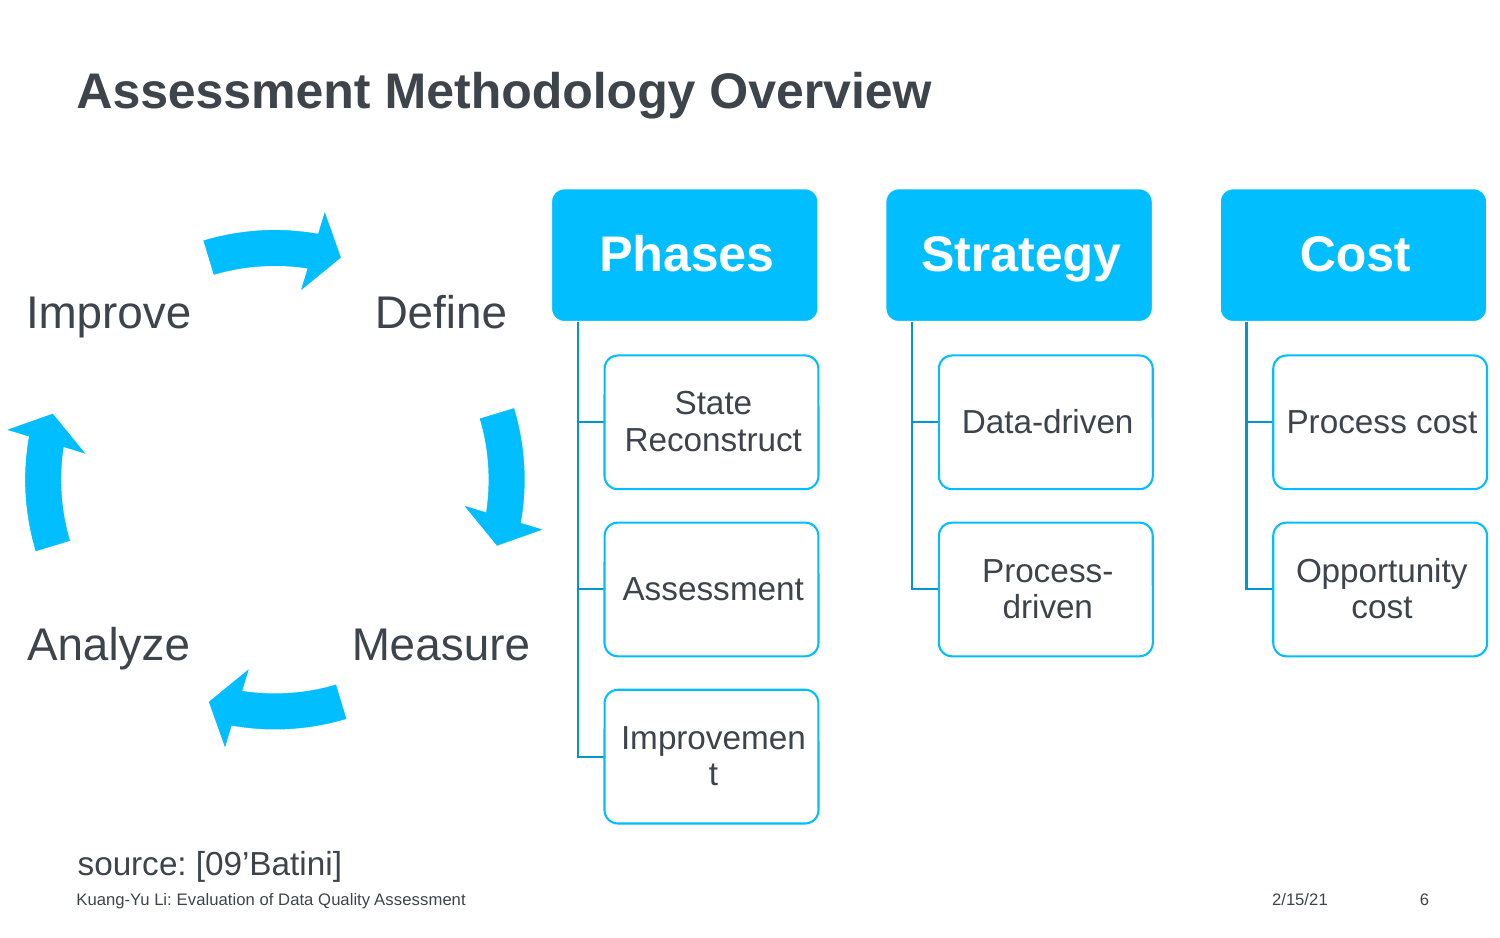

# Assessment Methodology Overview
Phases
State Reconstruct
Assessment
Improvement
Strategy
Data-driven
Process-driven
Cost
Process cost
Opportunity cost
Define
Measure
Analyze
Improve
source: [09’Batini]
Kuang-Yu Li: Evaluation of Data Quality Assessment
2/15/21
6